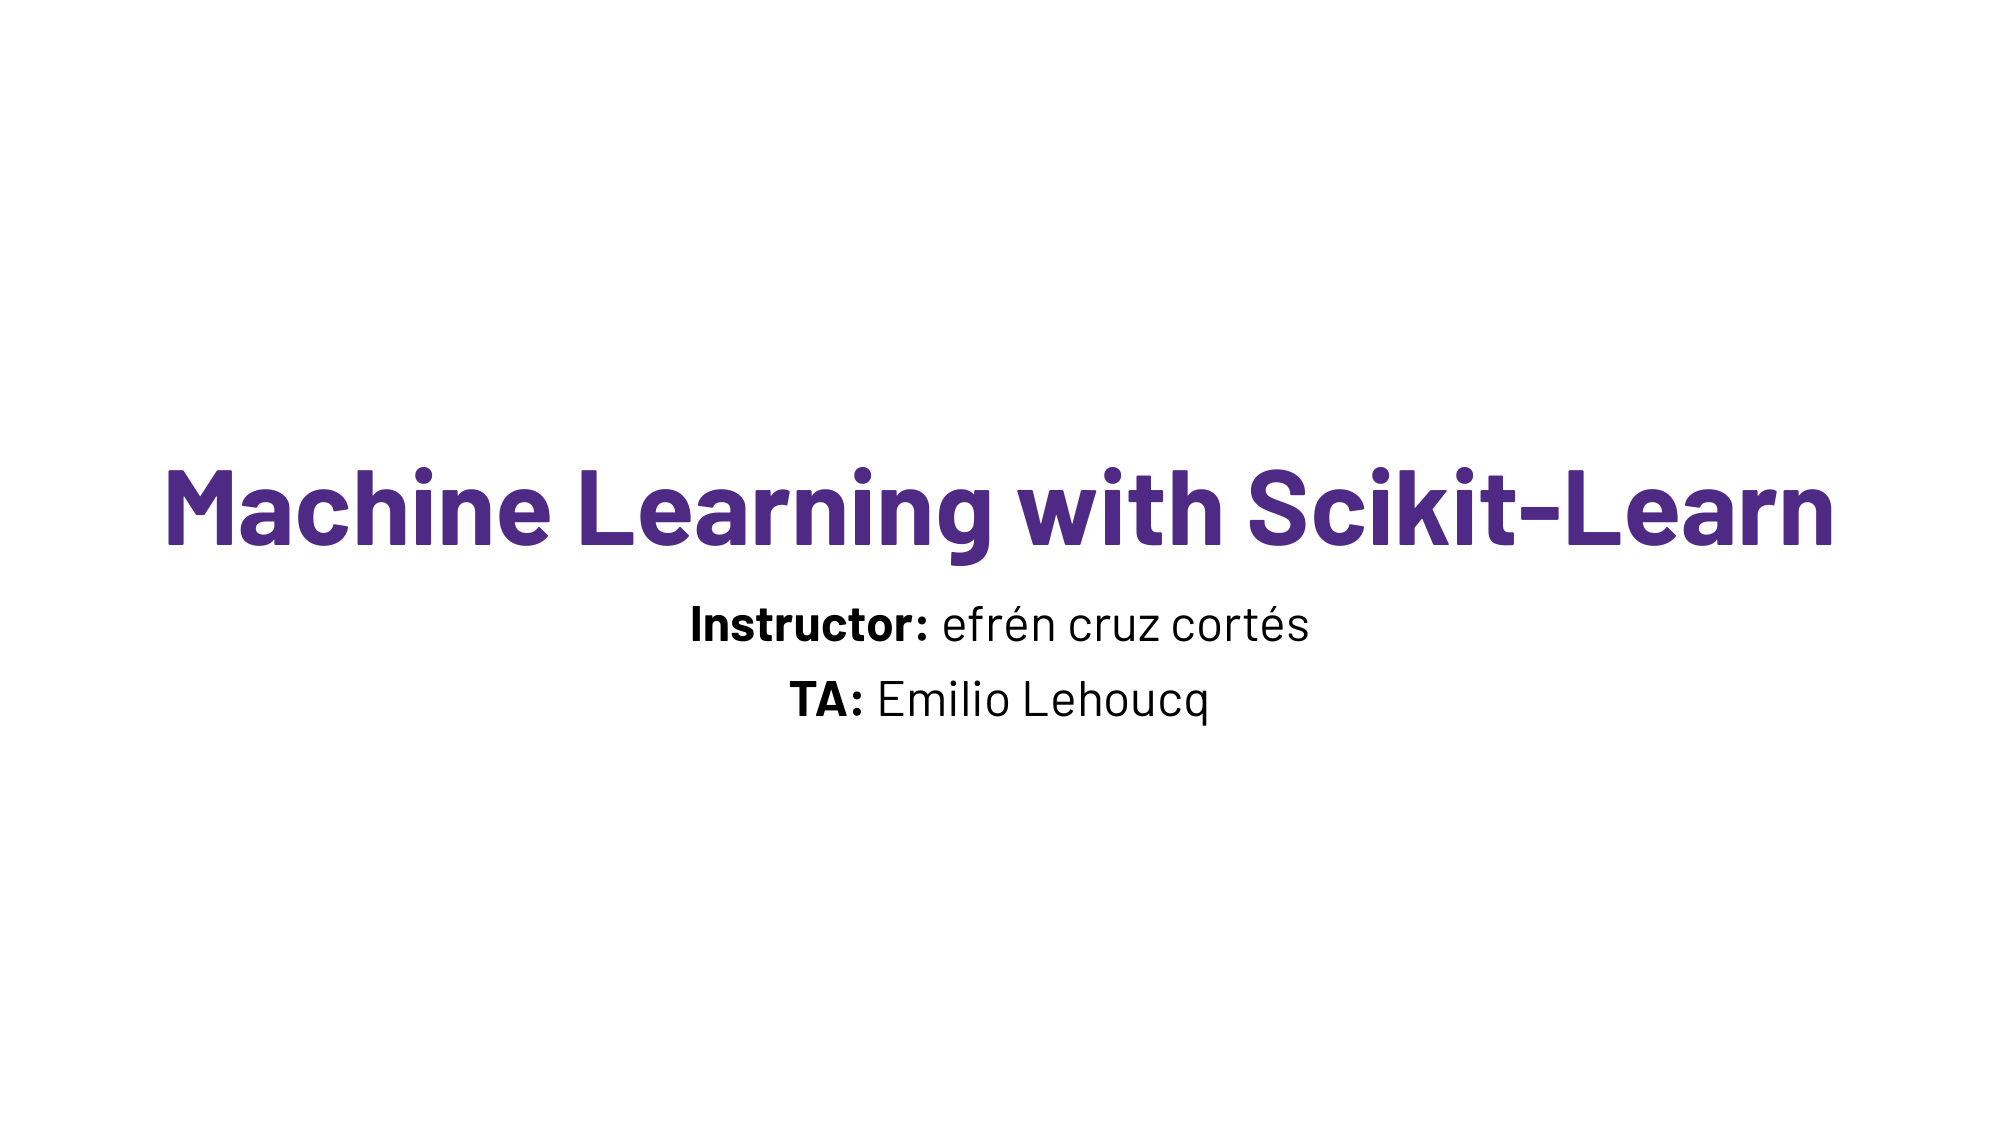

# Machine Learning with Scikit-Learn
Instructor: efrén cruz cortés
TA: Emilio Lehoucq